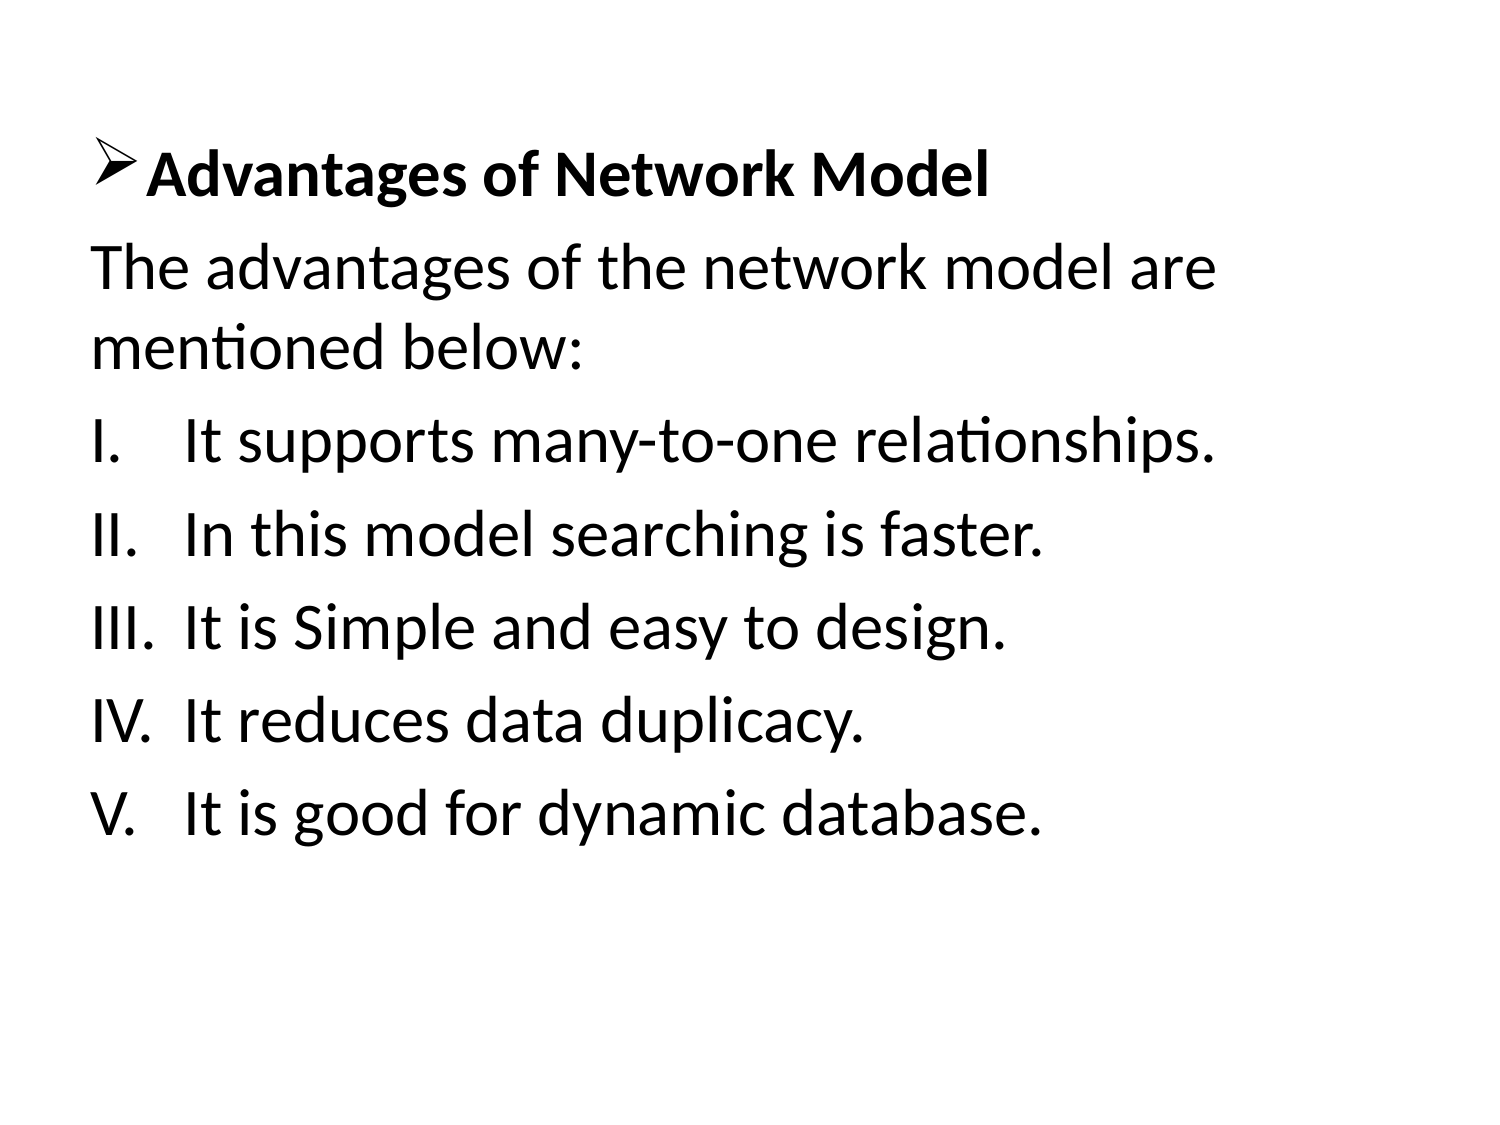

Advantages of Network Model
The advantages of the network model are mentioned below:
It supports many-to-one relationships.
In this model searching is faster.
It is Simple and easy to design.
It reduces data duplicacy.
It is good for dynamic database.